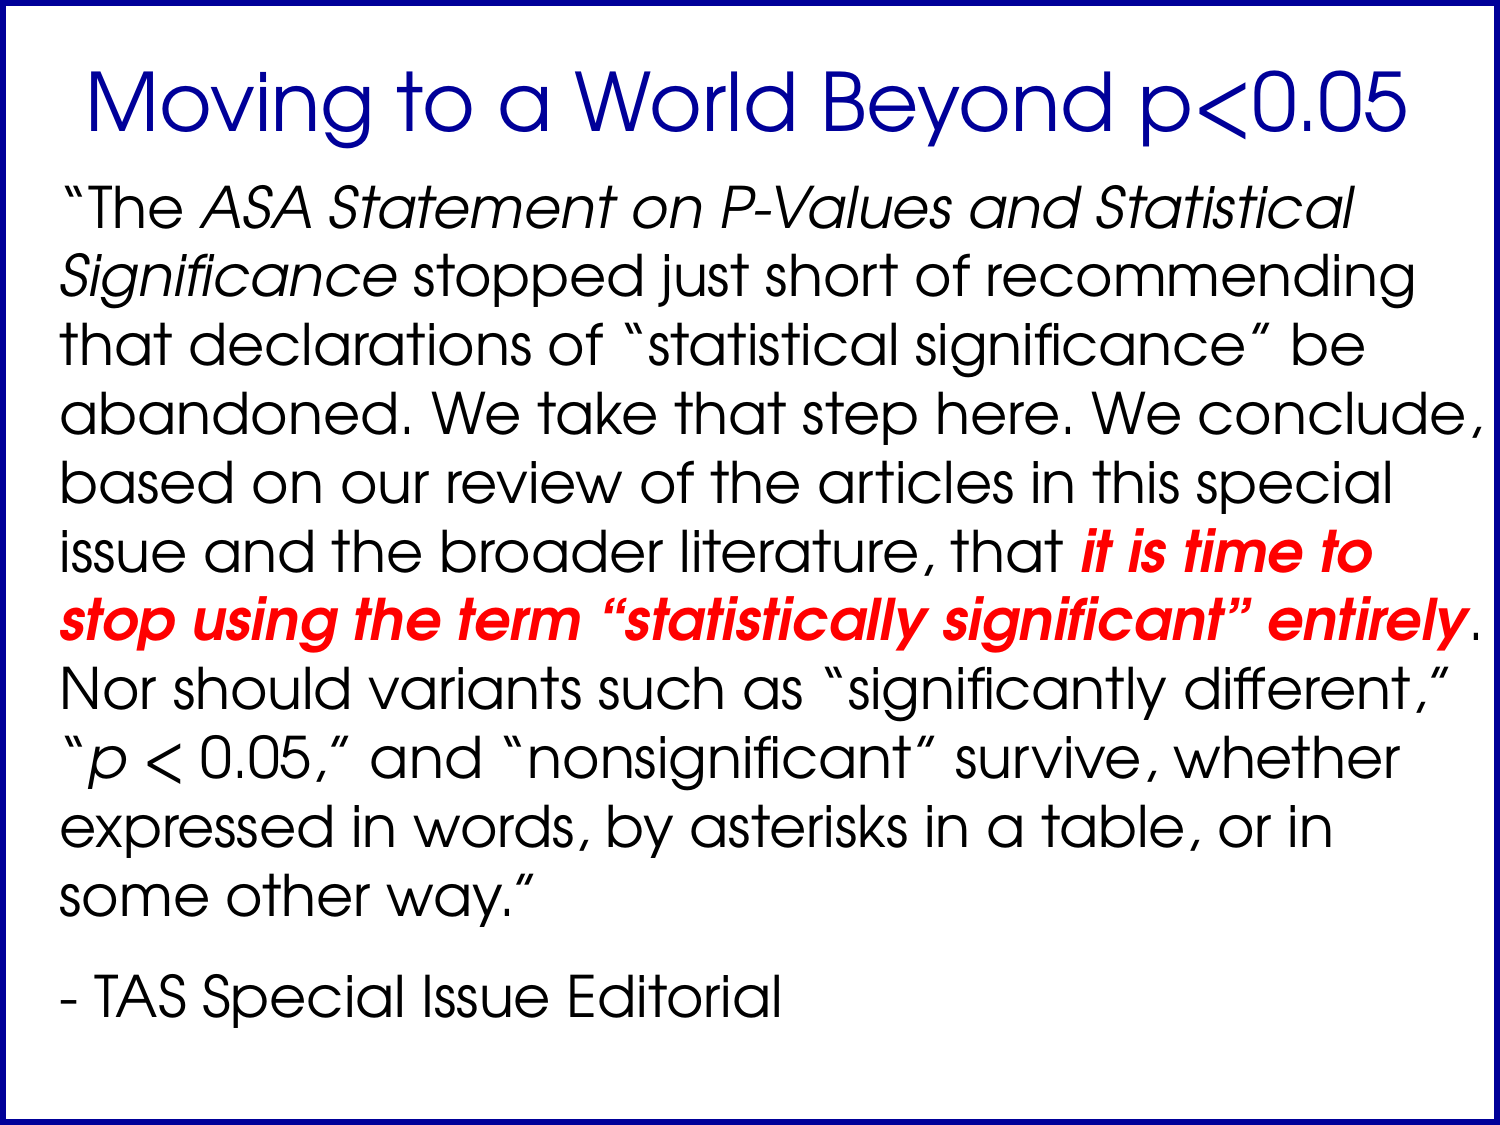

# Moving to a World Beyond p<0.05
“The ASA Statement on P-Values and Statistical Significance stopped just short of recommending that declarations of “statistical significance” be abandoned. We take that step here. We conclude, based on our review of the articles in this special issue and the broader literature, that it is time to stop using the term “statistically significant” entirely. Nor should variants such as “significantly different,” “p < 0.05,” and “nonsignificant” survive, whether expressed in words, by asterisks in a table, or in some other way.”
- TAS Special Issue Editorial